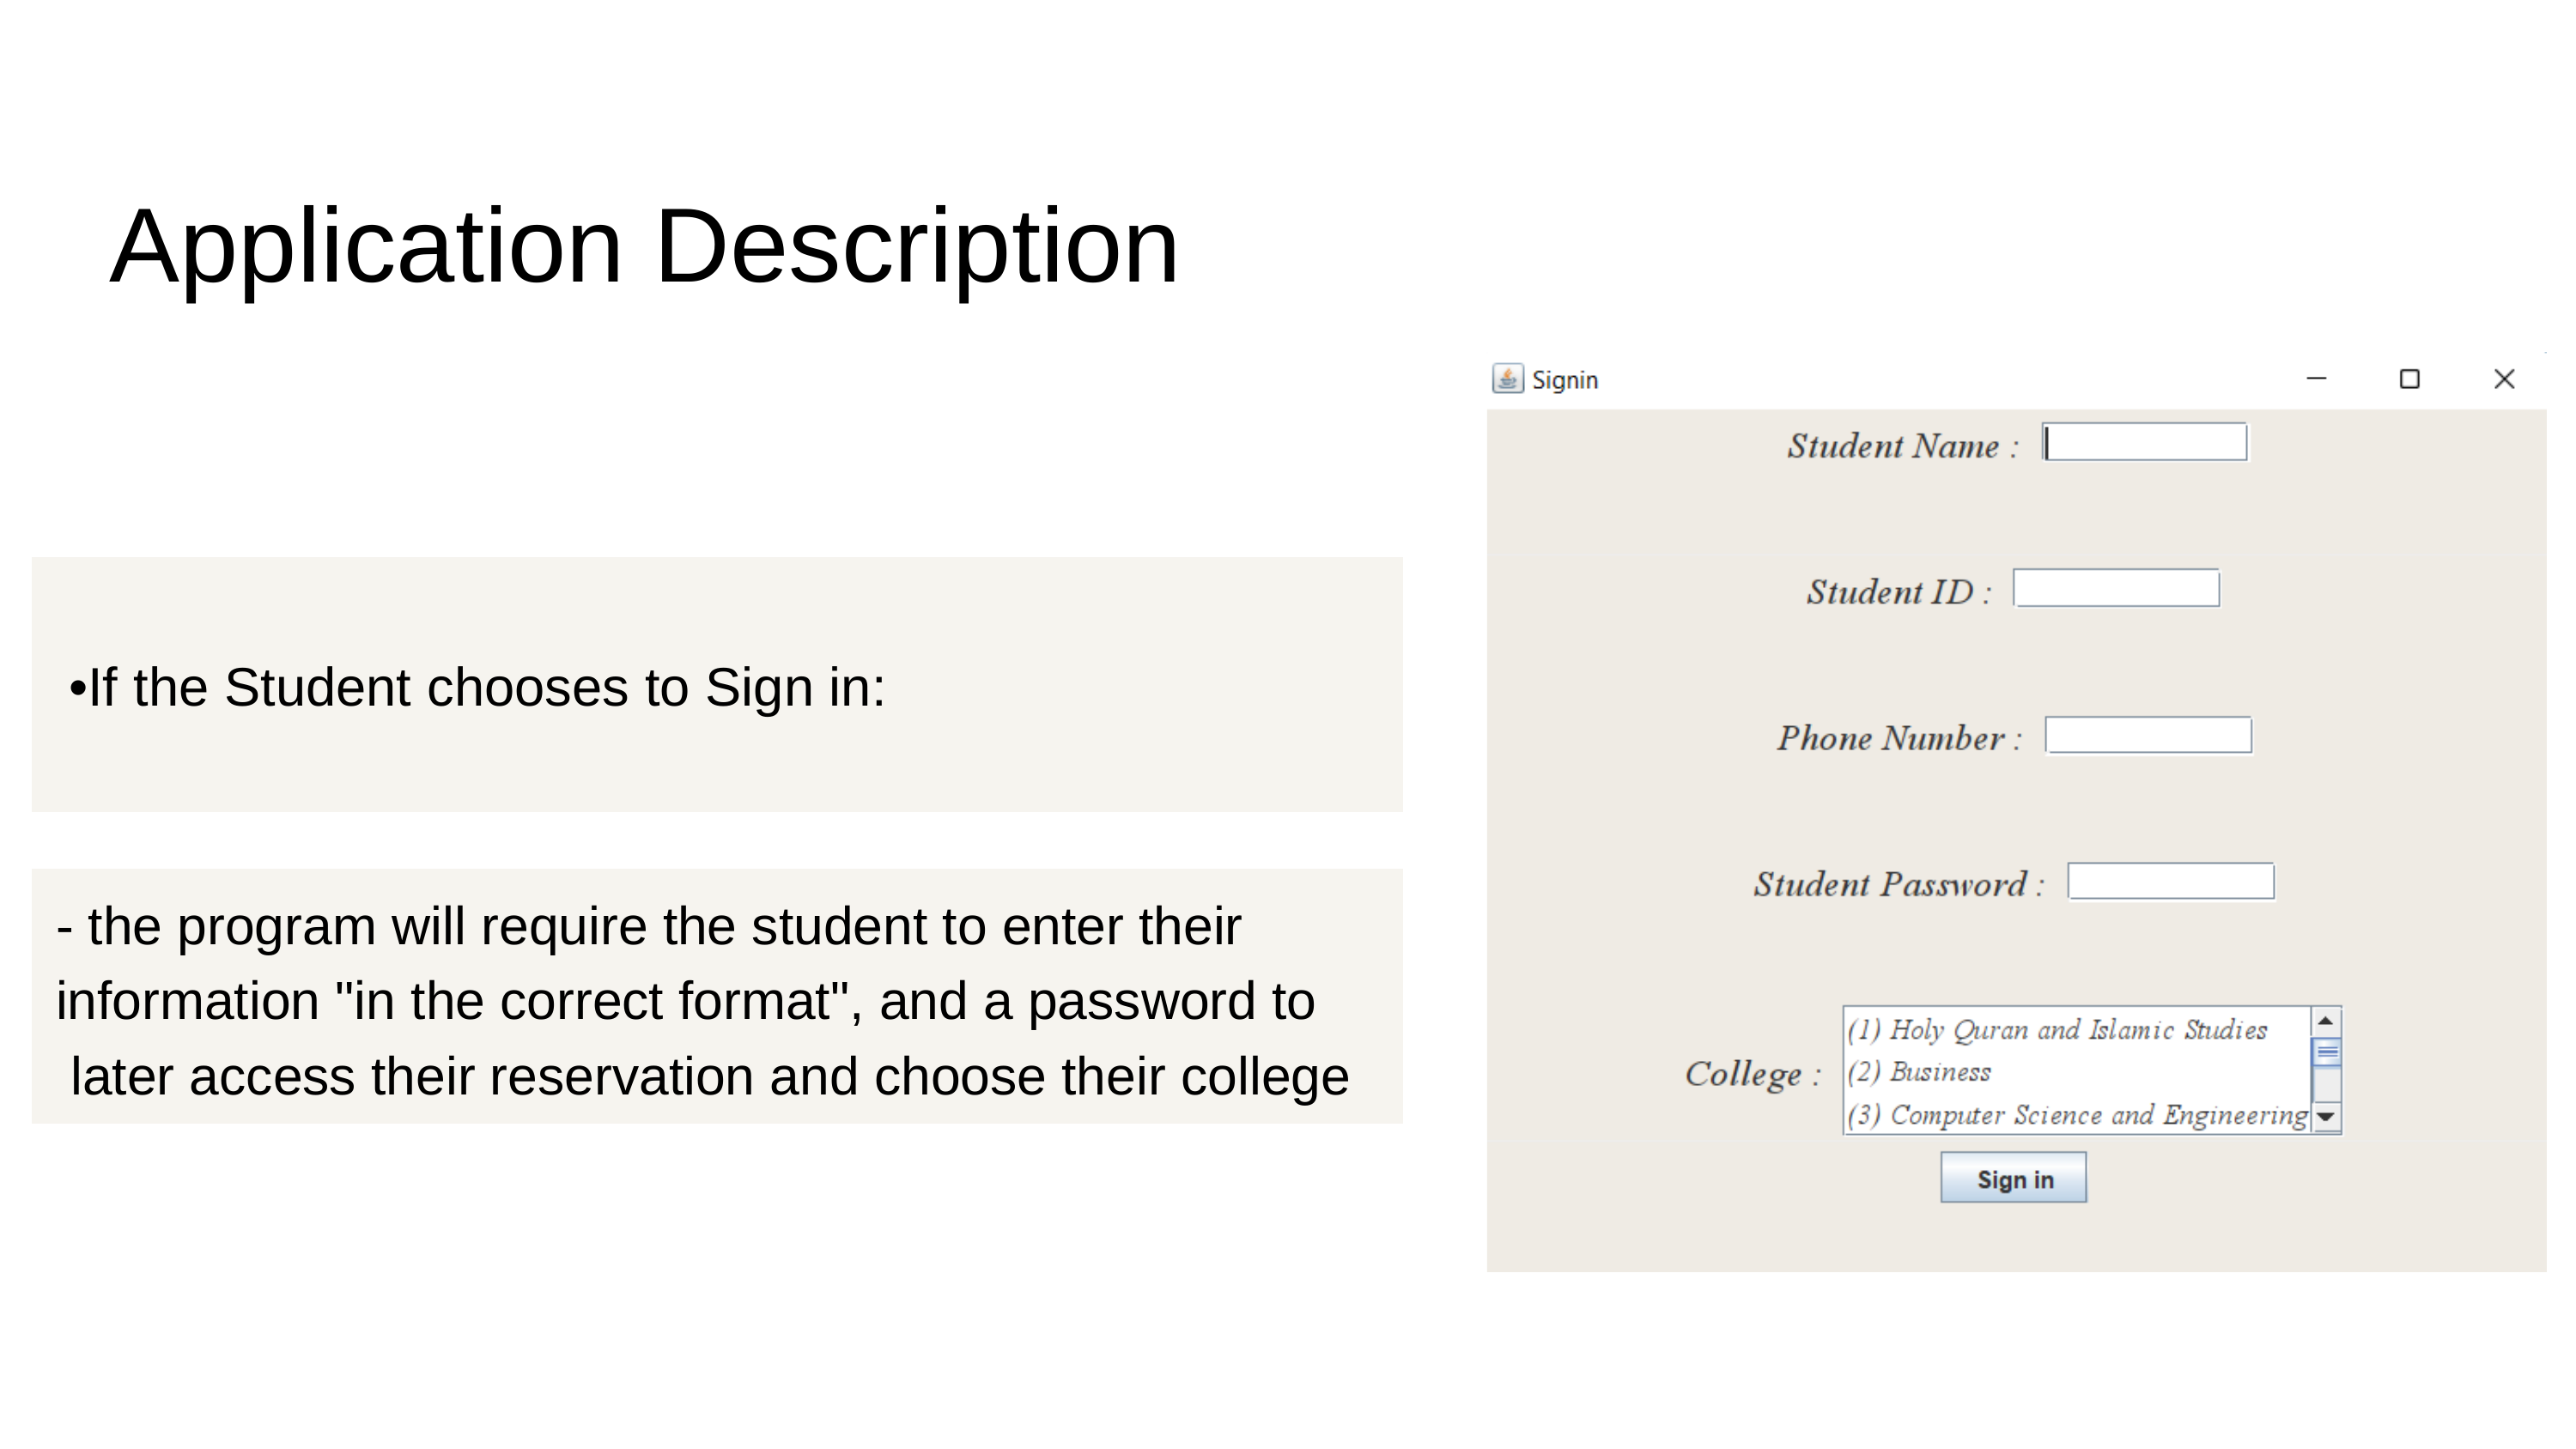

Application Description

•If the Student chooses to Sign in:

- the program will require the student to enter their information "in the correct format", and a password to
 later access their reservation and choose their college